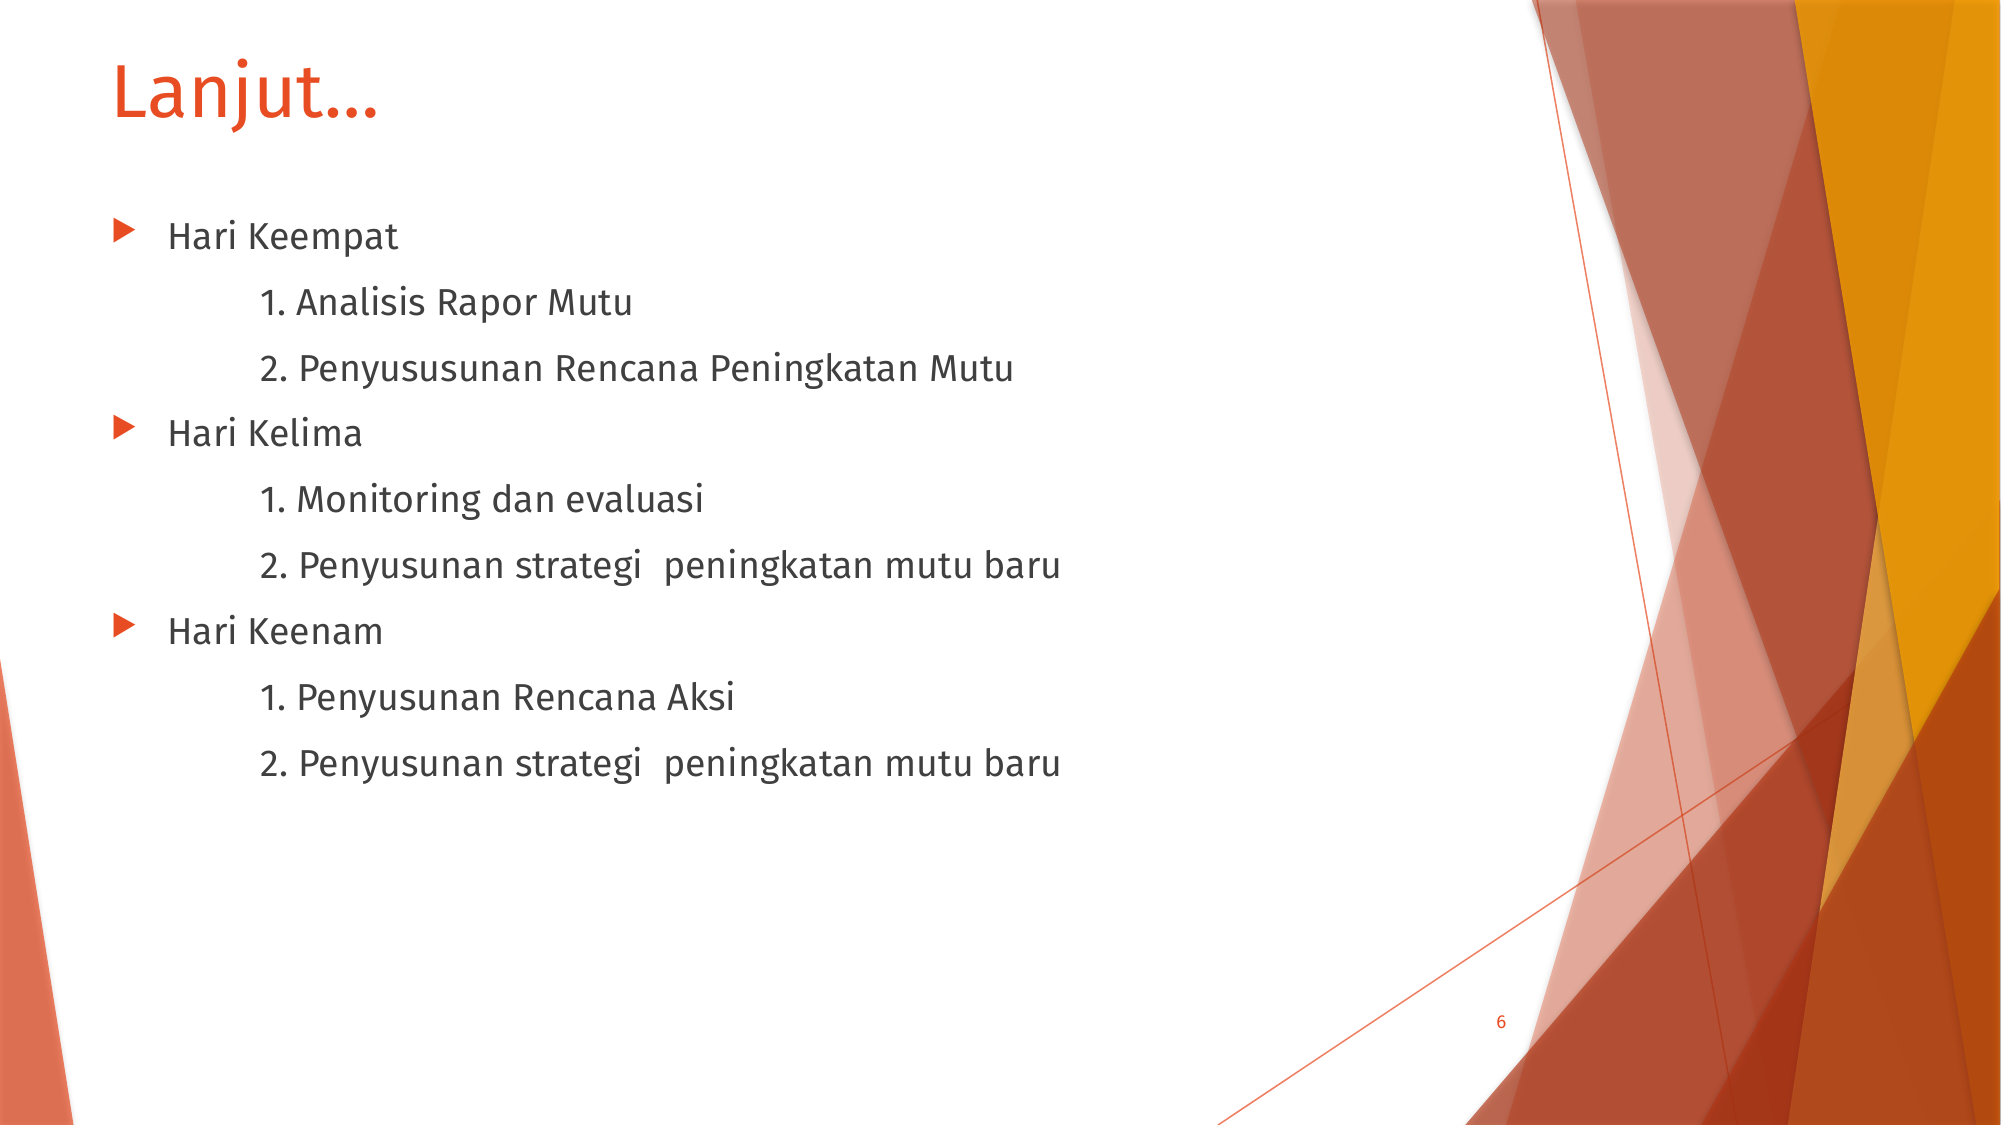

# Lanjut…
Hari Keempat
	1. Analisis Rapor Mutu
	2. Penyususunan Rencana Peningkatan Mutu
Hari Kelima
	1. Monitoring dan evaluasi
	2. Penyusunan strategi  peningkatan mutu baru
Hari Keenam
	1. Penyusunan Rencana Aksi
	2. Penyusunan strategi  peningkatan mutu baru

6